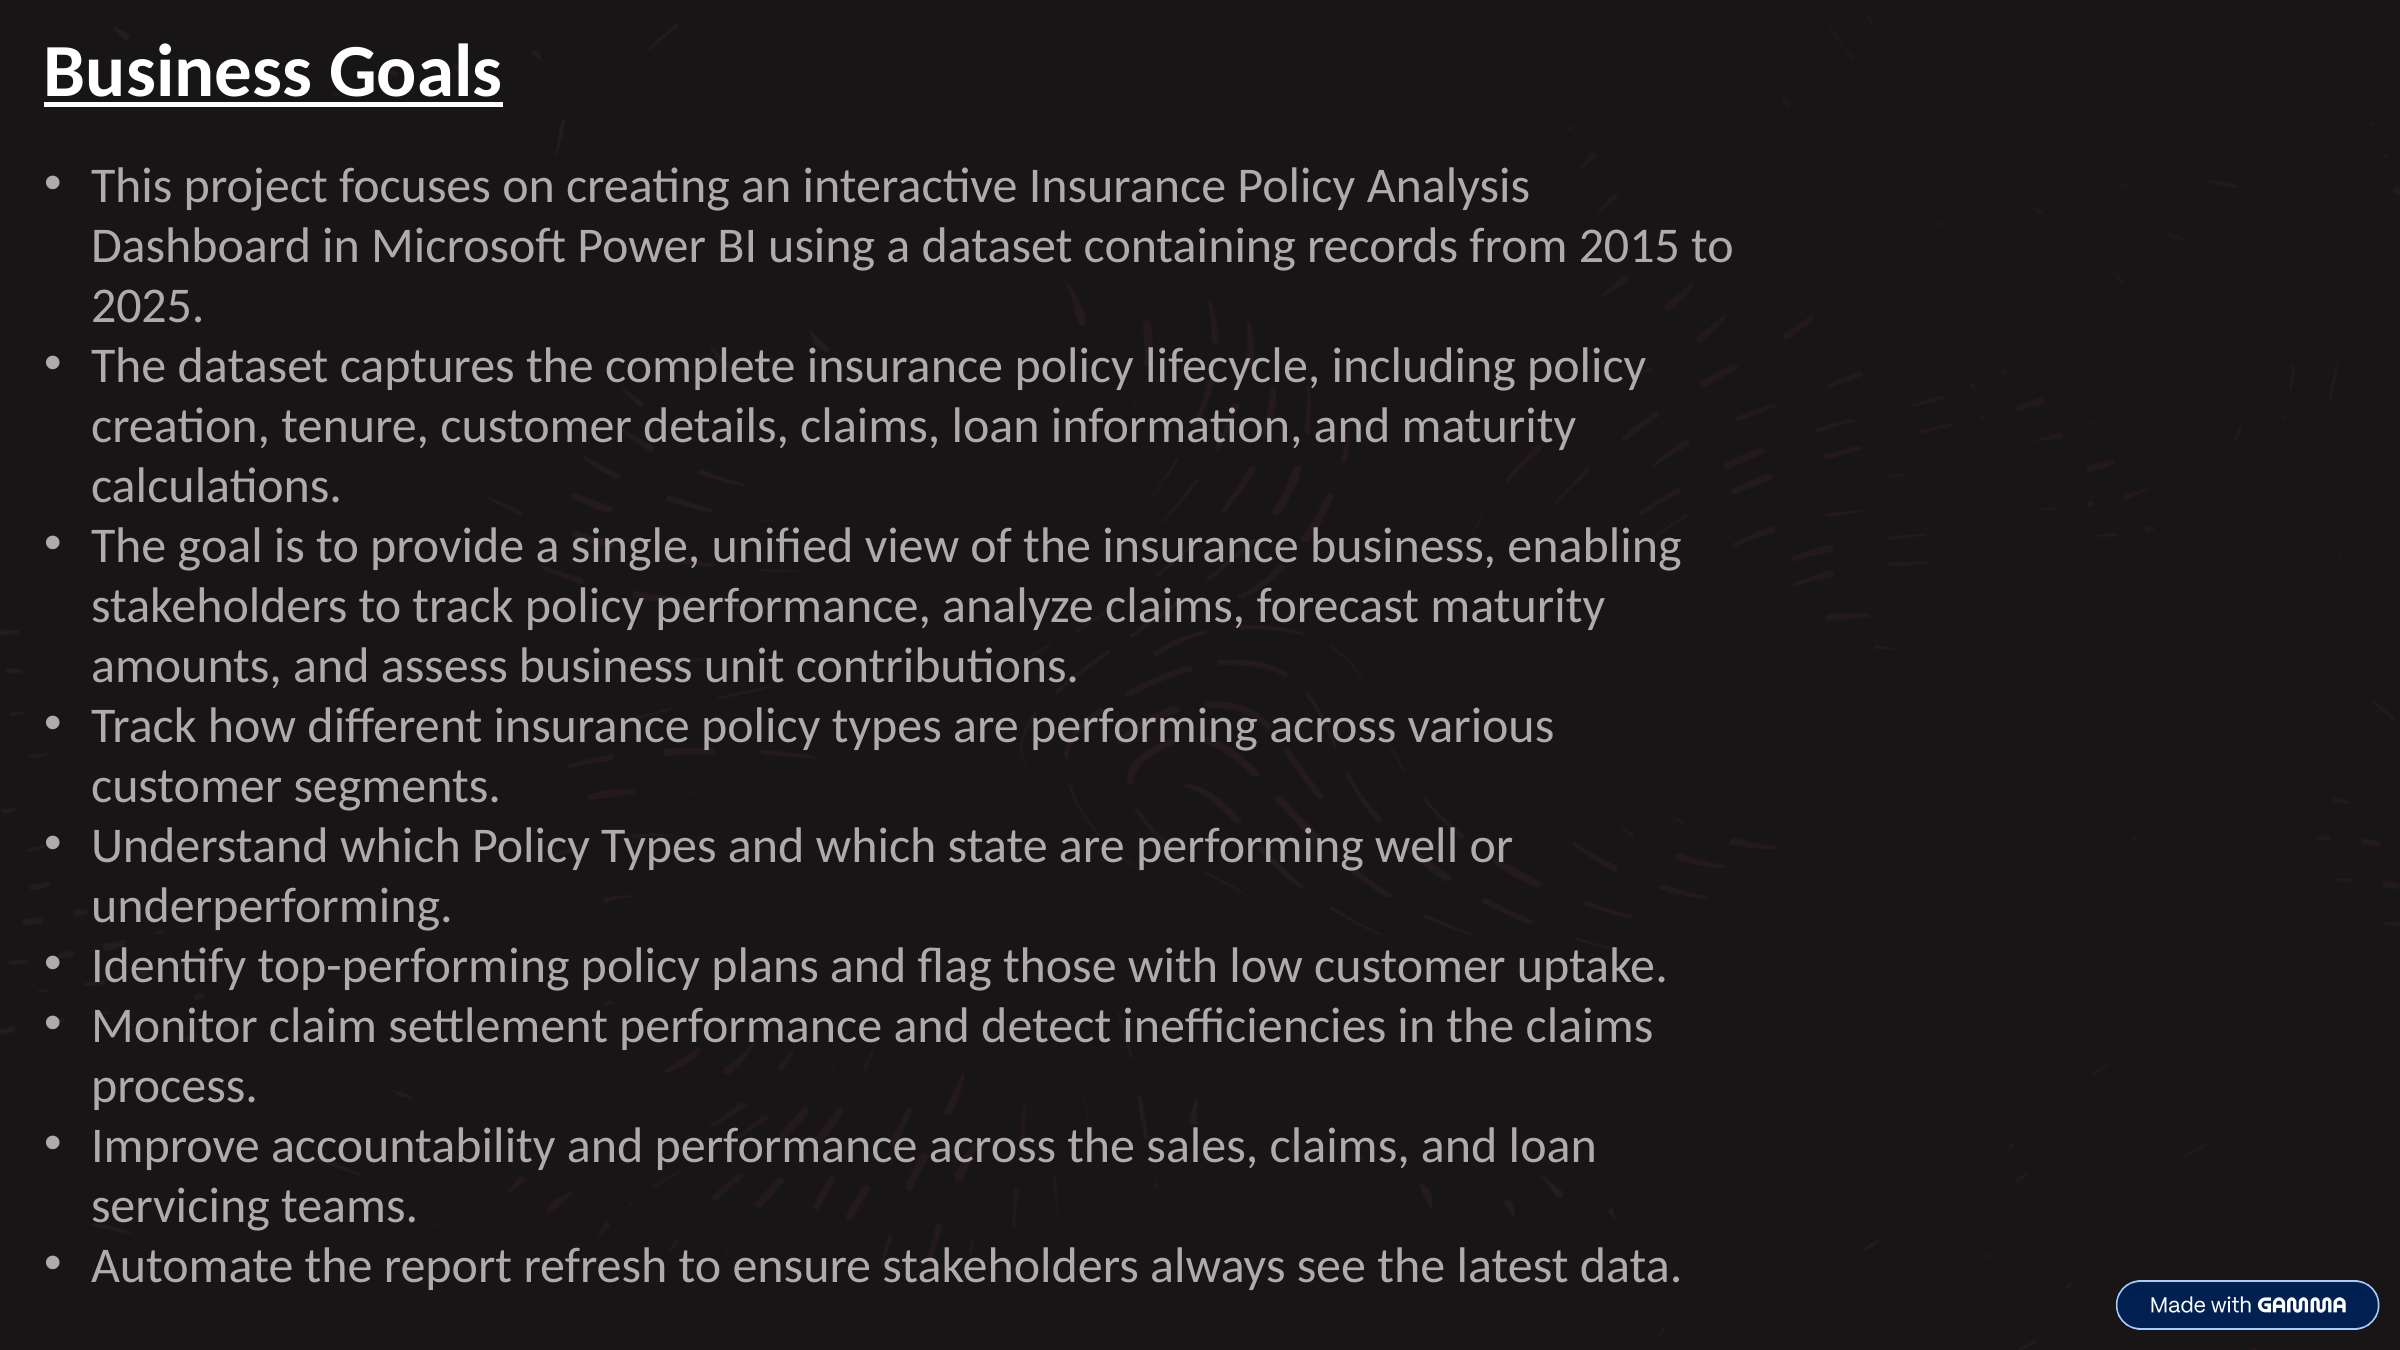

Business Goals
This project focuses on creating an interactive Insurance Policy Analysis Dashboard in Microsoft Power BI using a dataset containing records from 2015 to 2025.
The dataset captures the complete insurance policy lifecycle, including policy creation, tenure, customer details, claims, loan information, and maturity calculations.
The goal is to provide a single, unified view of the insurance business, enabling stakeholders to track policy performance, analyze claims, forecast maturity amounts, and assess business unit contributions.
Track how different insurance policy types are performing across various customer segments.
Understand which Policy Types and which state are performing well or underperforming.
Identify top-performing policy plans and flag those with low customer uptake.
Monitor claim settlement performance and detect inefficiencies in the claims process.
Improve accountability and performance across the sales, claims, and loan servicing teams.
Automate the report refresh to ensure stakeholders always see the latest data.